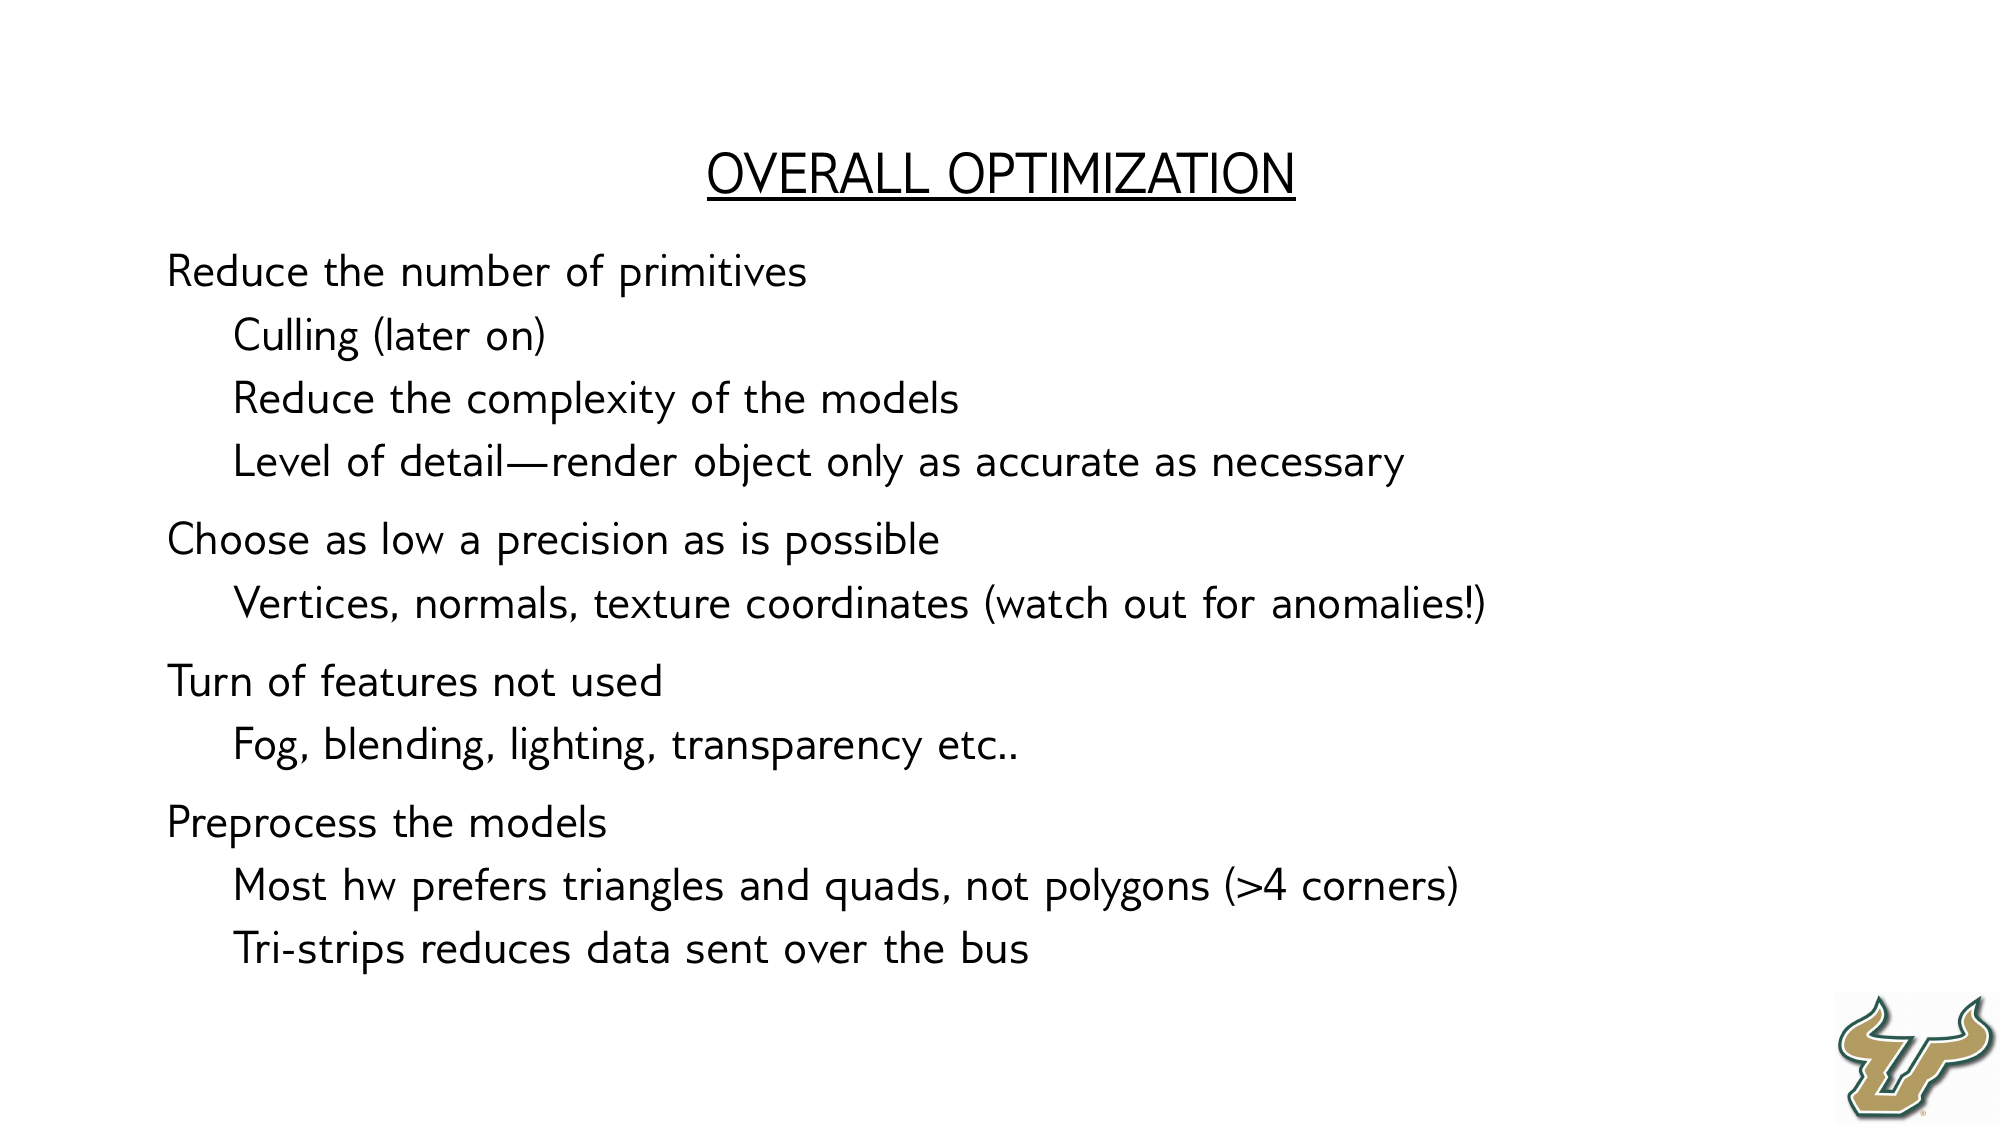

Overall optimization
Reduce the number of primitives
Culling (later on)
Reduce the complexity of the models
Level of detail—render object only as accurate as necessary
Choose as low a precision as is possible
Vertices, normals, texture coordinates (watch out for anomalies!)
Turn of features not used
Fog, blending, lighting, transparency etc..
Preprocess the models
Most hw prefers triangles and quads, not polygons (>4 corners)
Tri-strips reduces data sent over the bus